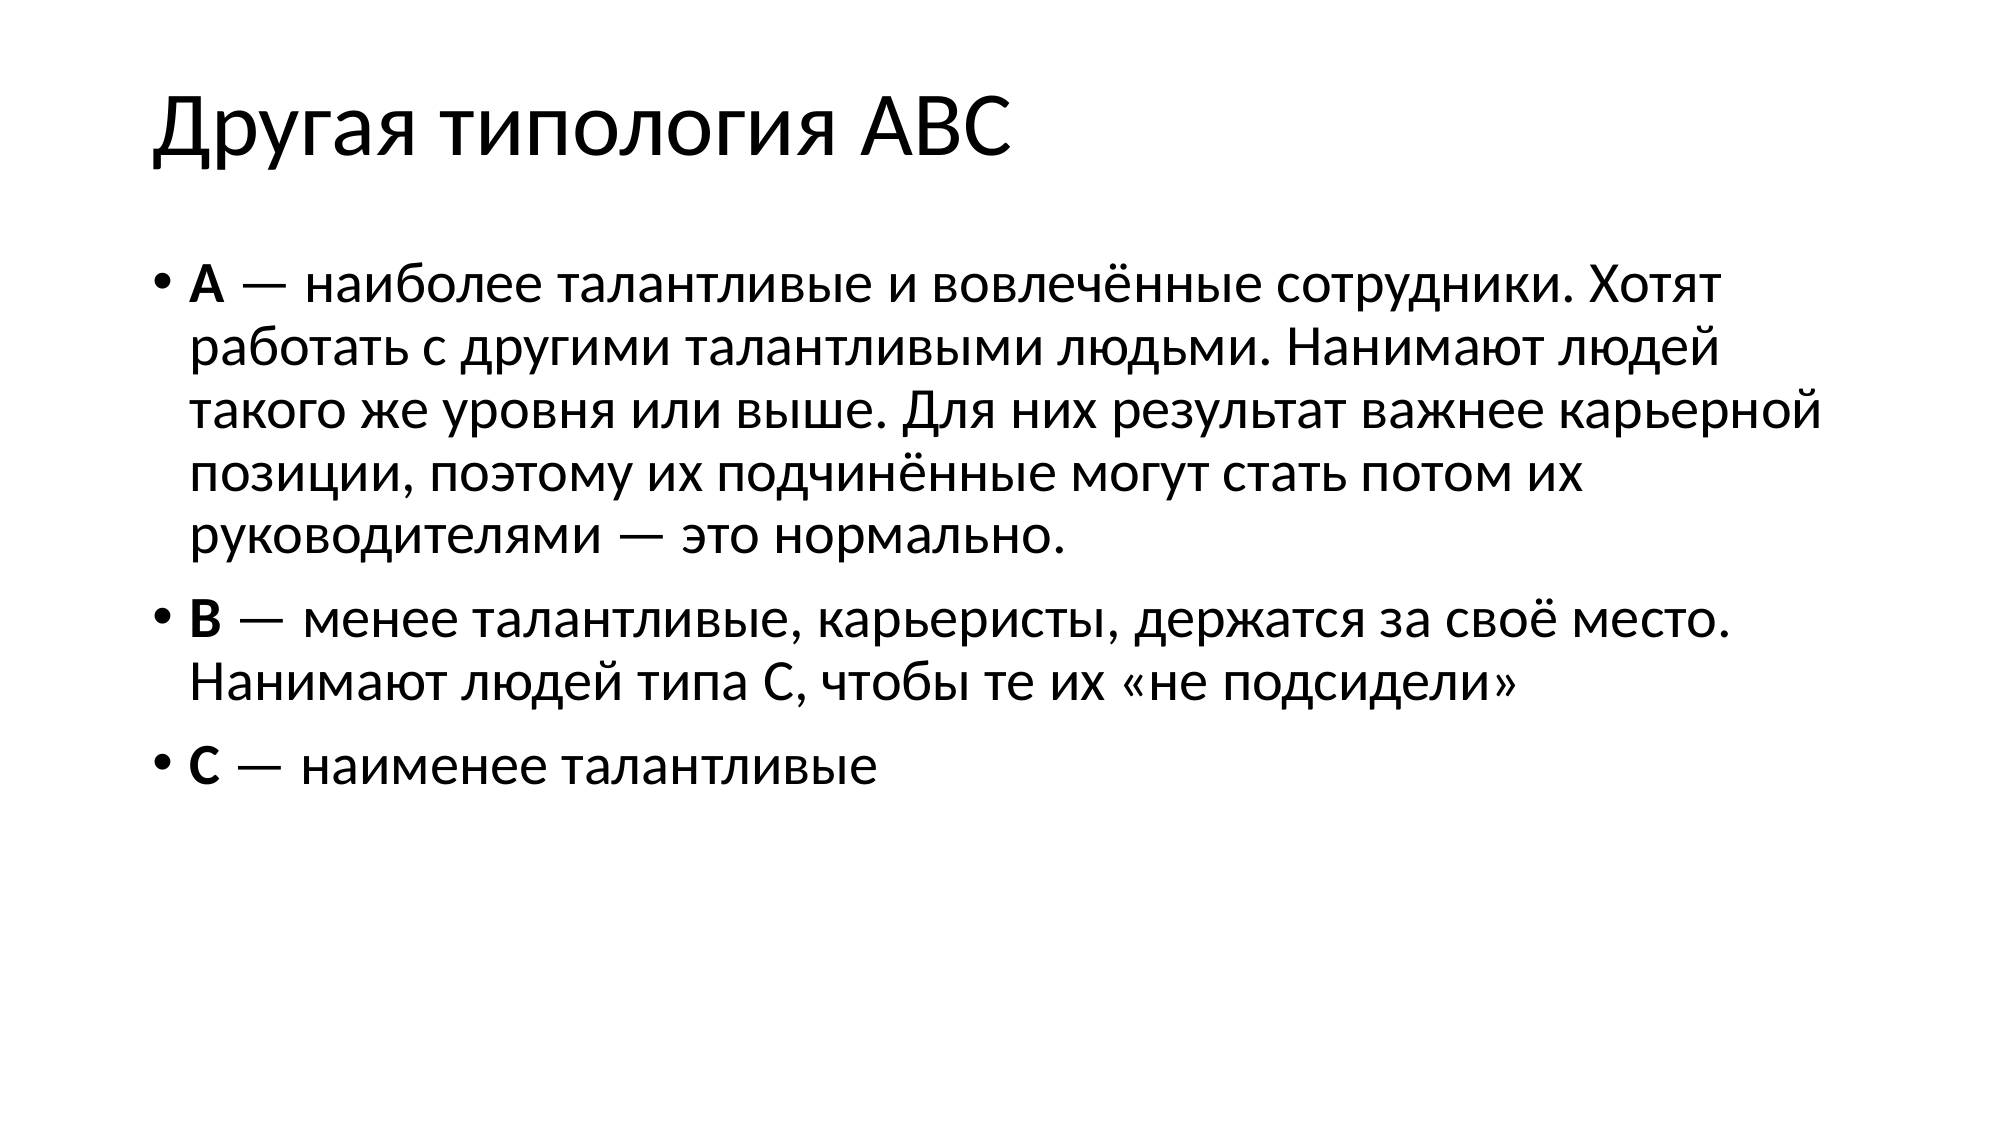

# Другая типология ABC
A — наиболее талантливые и вовлечённые сотрудники. Хотят работать с другими талантливыми людьми. Нанимают людей такого же уровня или выше. Для них результат важнее карьерной позиции, поэтому их подчинённые могут стать потом их руководителями — это нормально.
B — менее талантливые, карьеристы, держатся за своё место. Нанимают людей типа C, чтобы те их «не подсидели»
C — наименее талантливые